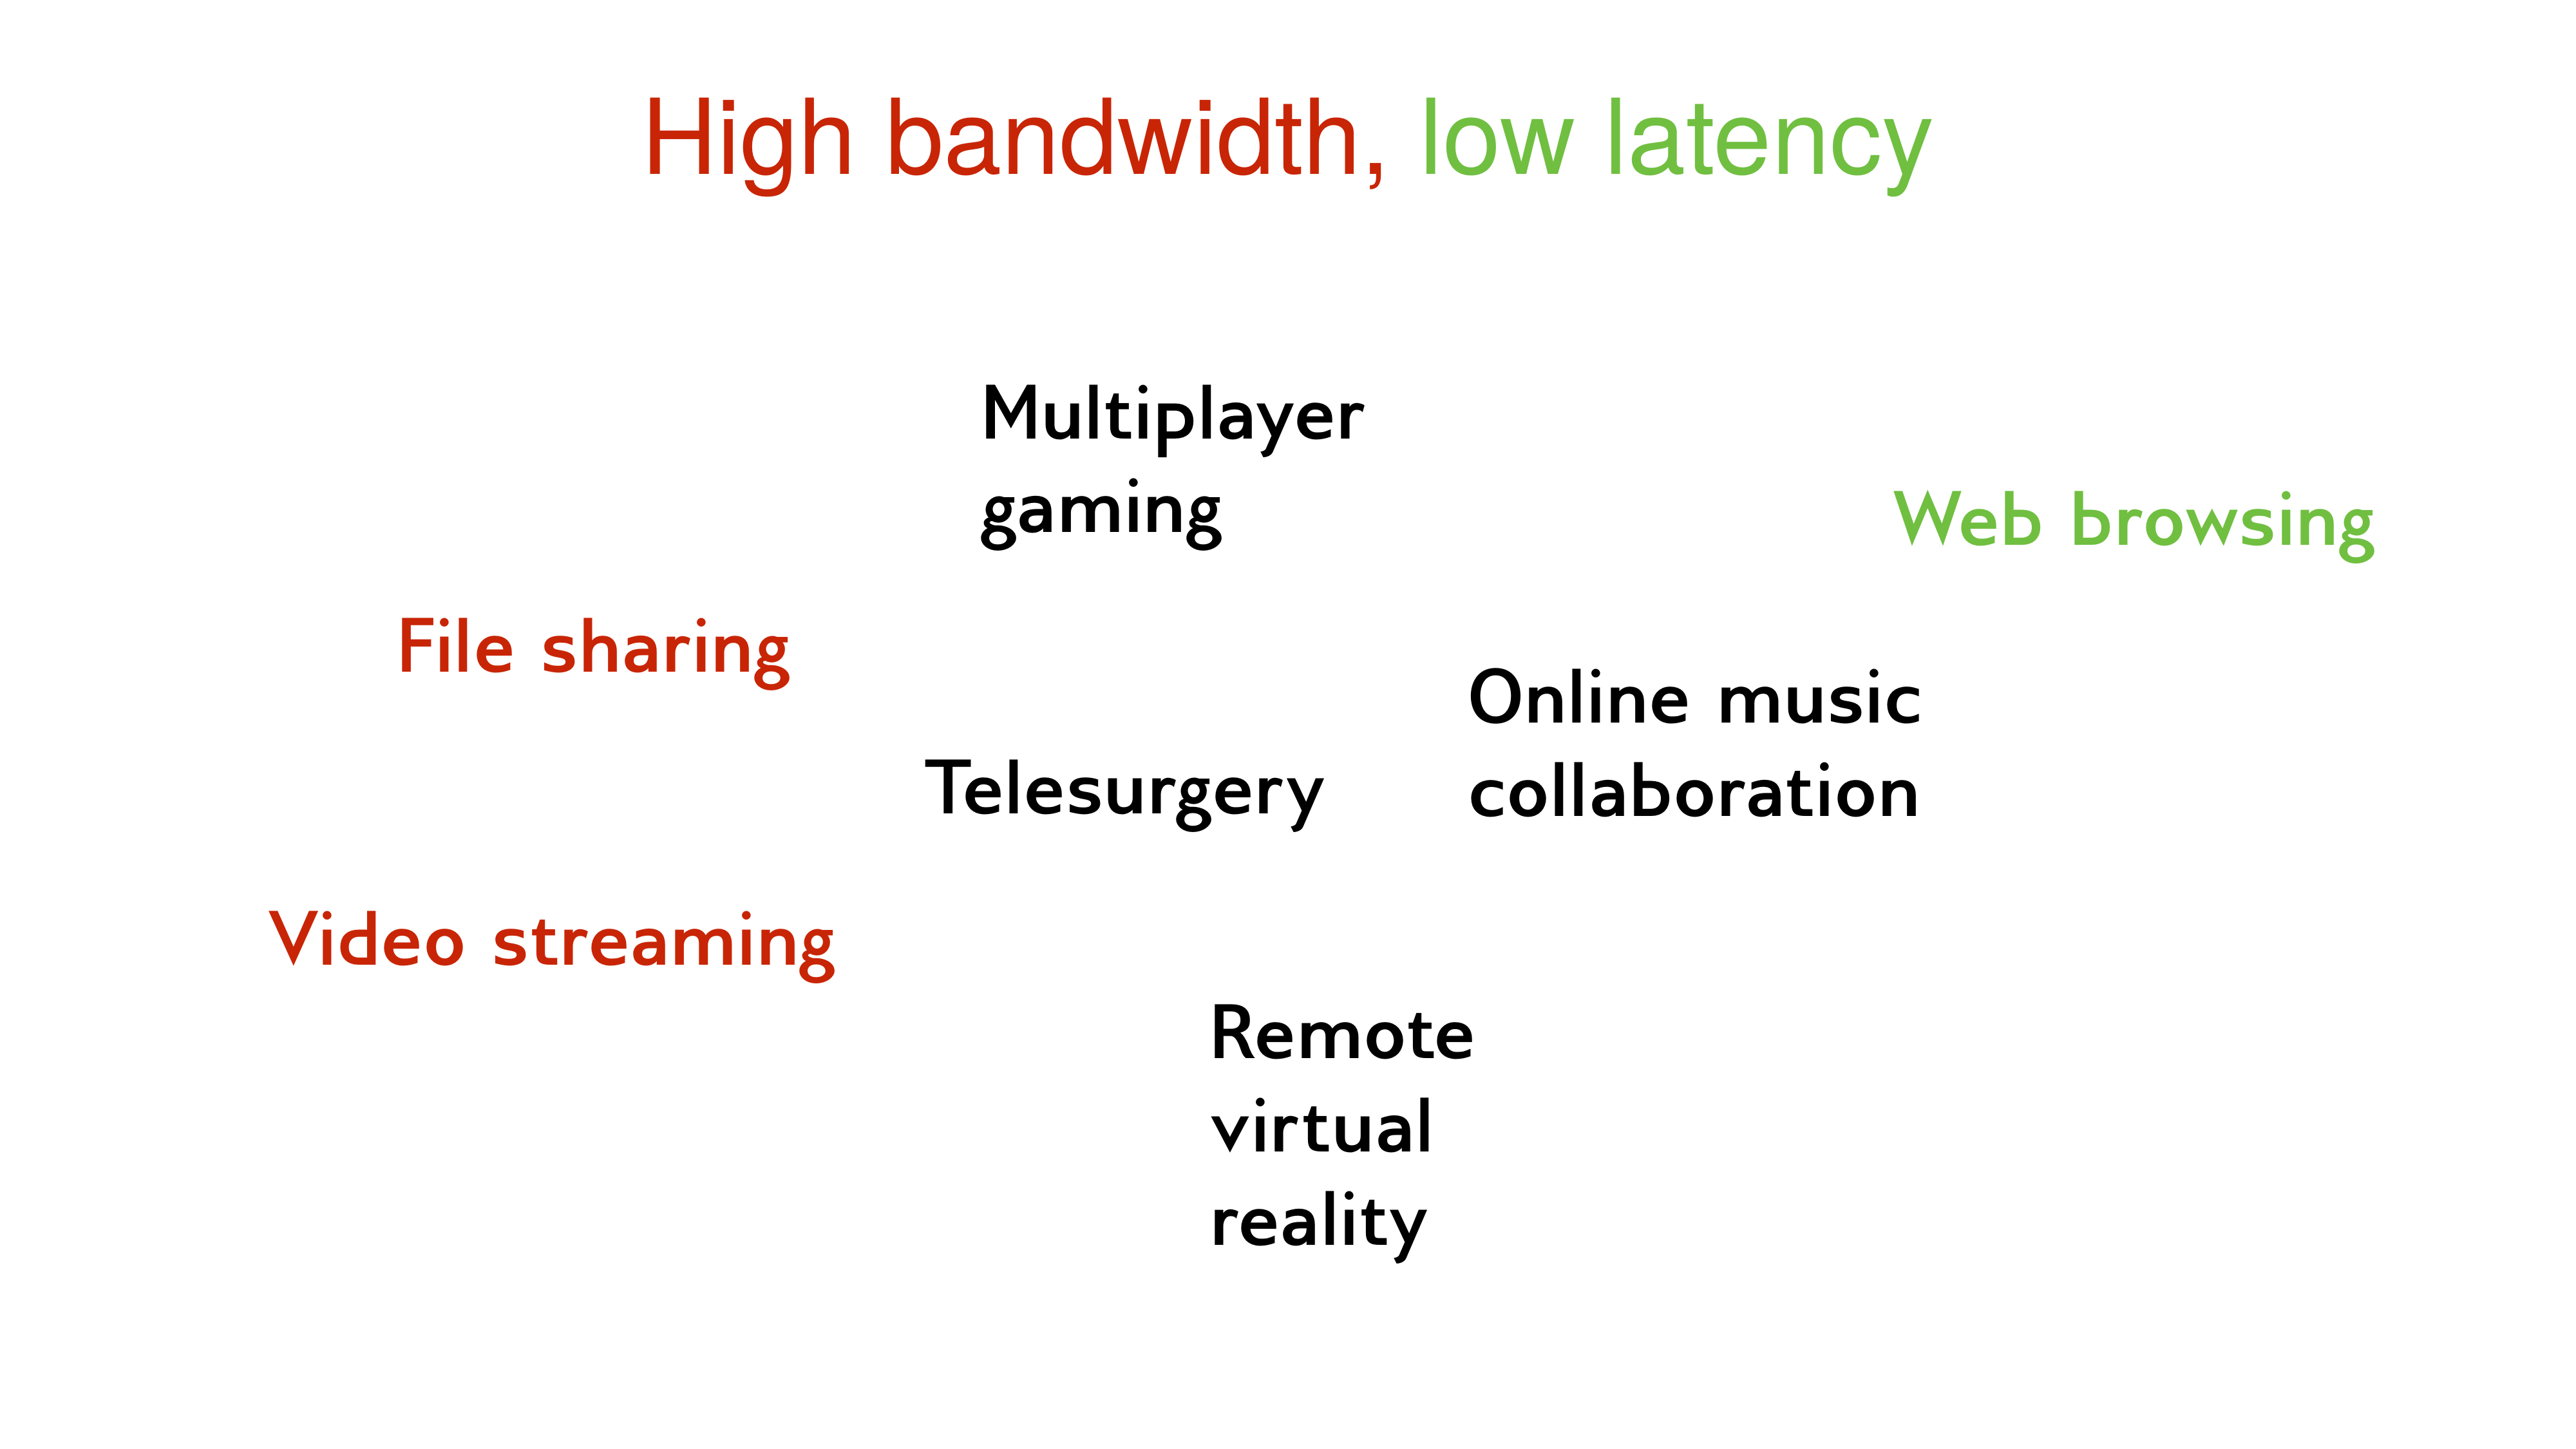

High bandwidth, low latency
Multiplayer
gaming
Web browsing
File sharing
Online music
collaboration
Telesurgery
Video streaming
Remote virtual
reality